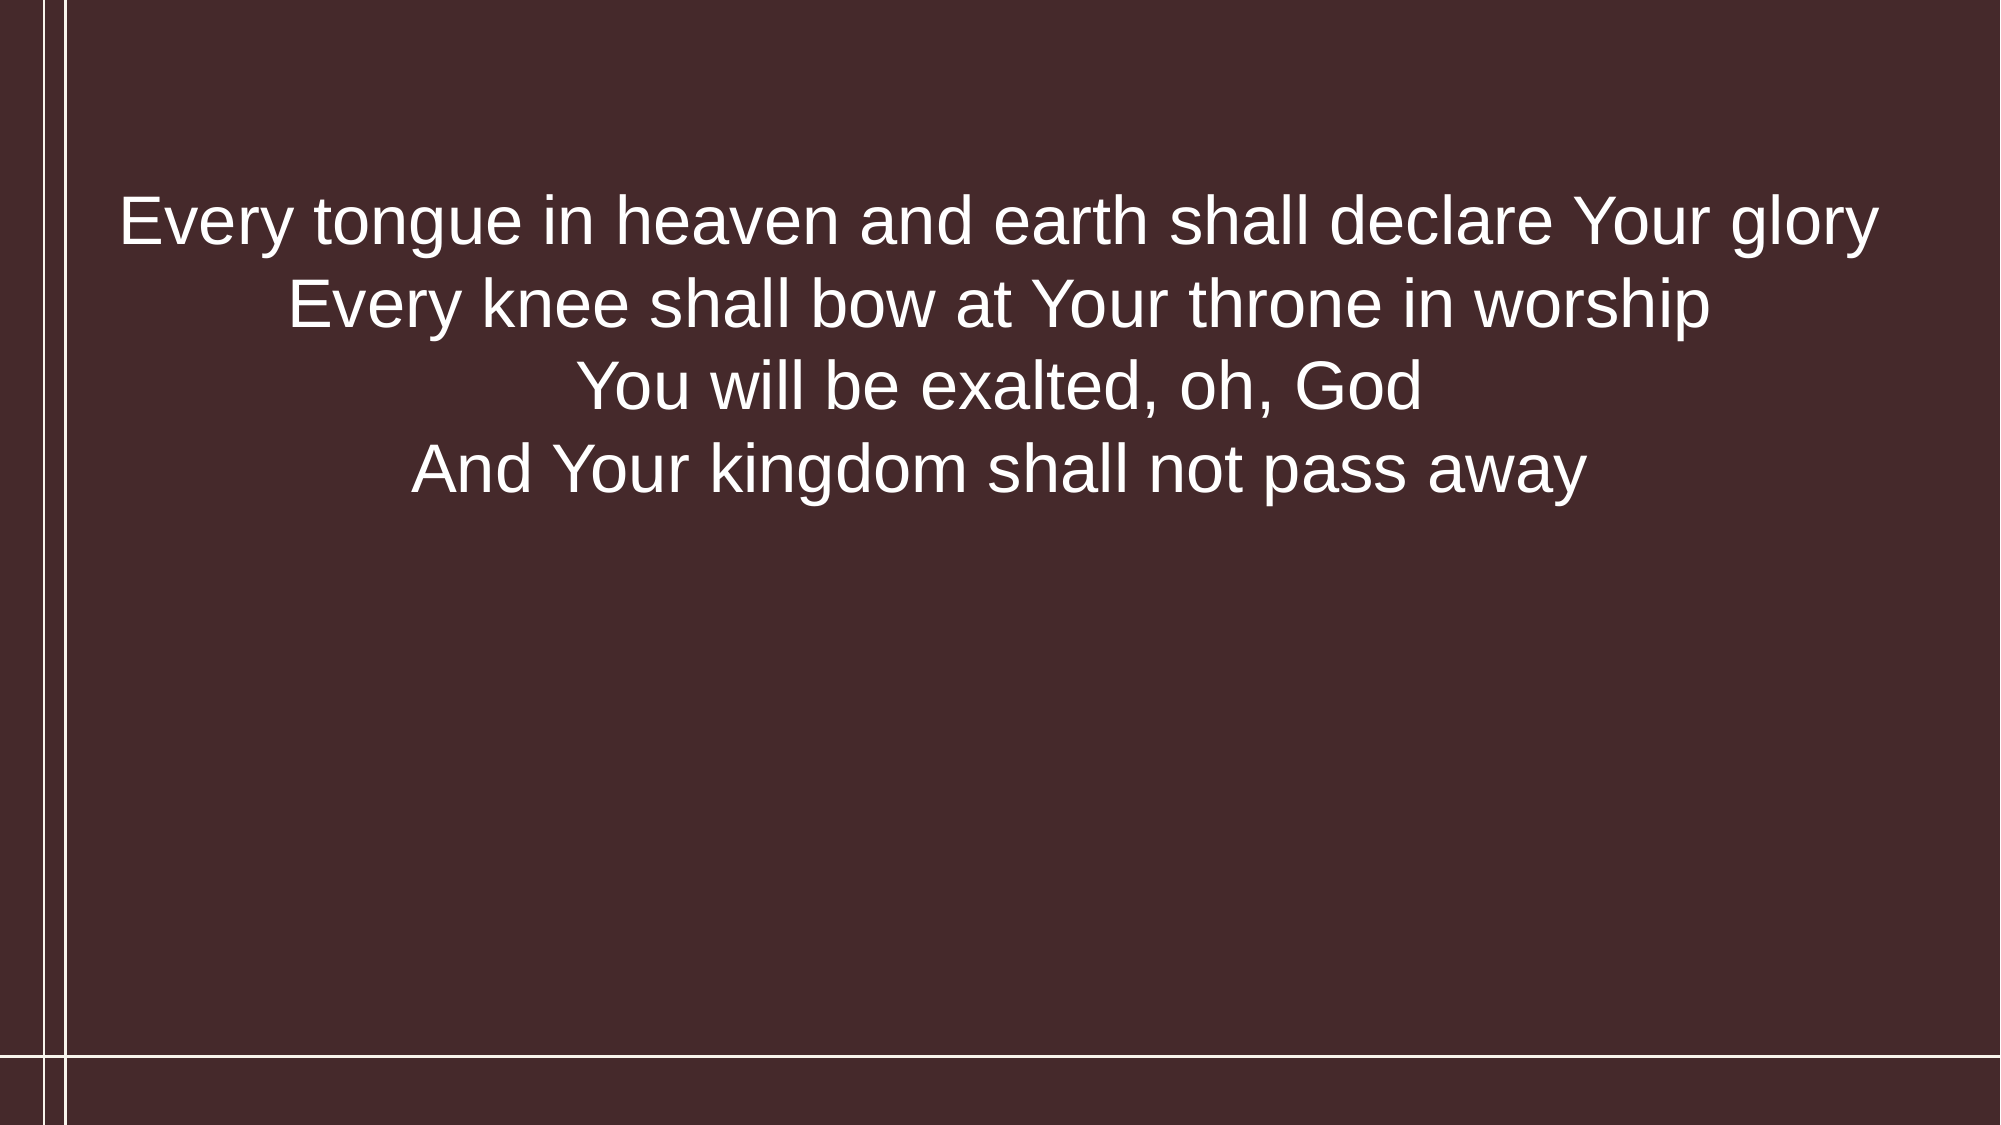

Every tongue in heaven and earth shall declare Your glory
Every knee shall bow at Your throne in worship
You will be exalted, oh, God
And Your kingdom shall not pass away